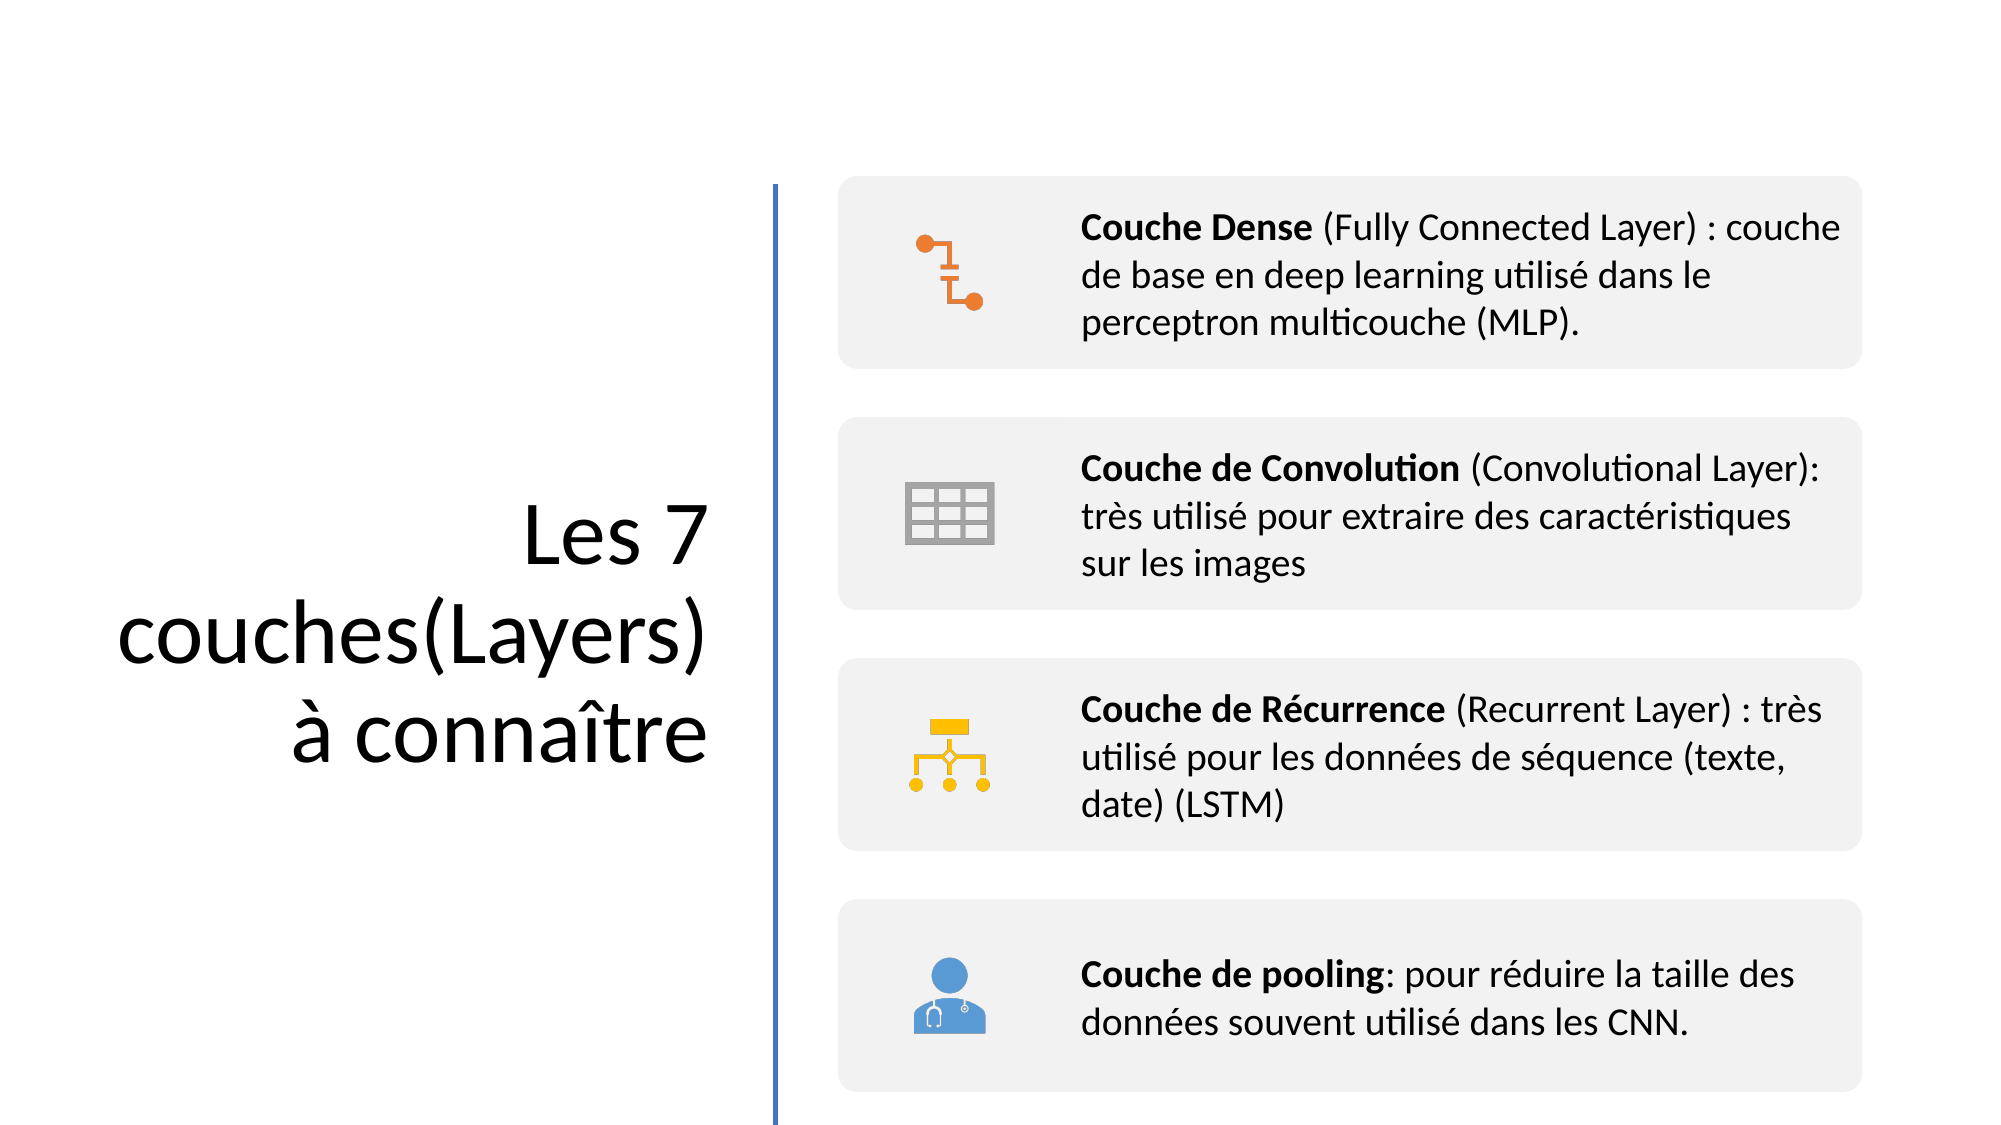

# Les 7 couches(Layers) à connaître
Couche Dense (Fully Connected Layer) : couche de base en deep learning utilisé dans le perceptron multicouche (MLP).
Couche de Convolution (Convolutional Layer): très utilisé pour extraire des caractéristiques sur les images
Couche de Récurrence (Recurrent Layer) : très utilisé pour les données de séquence (texte, date) (LSTM)
Couche de pooling: pour réduire la taille des données souvent utilisé dans les CNN.